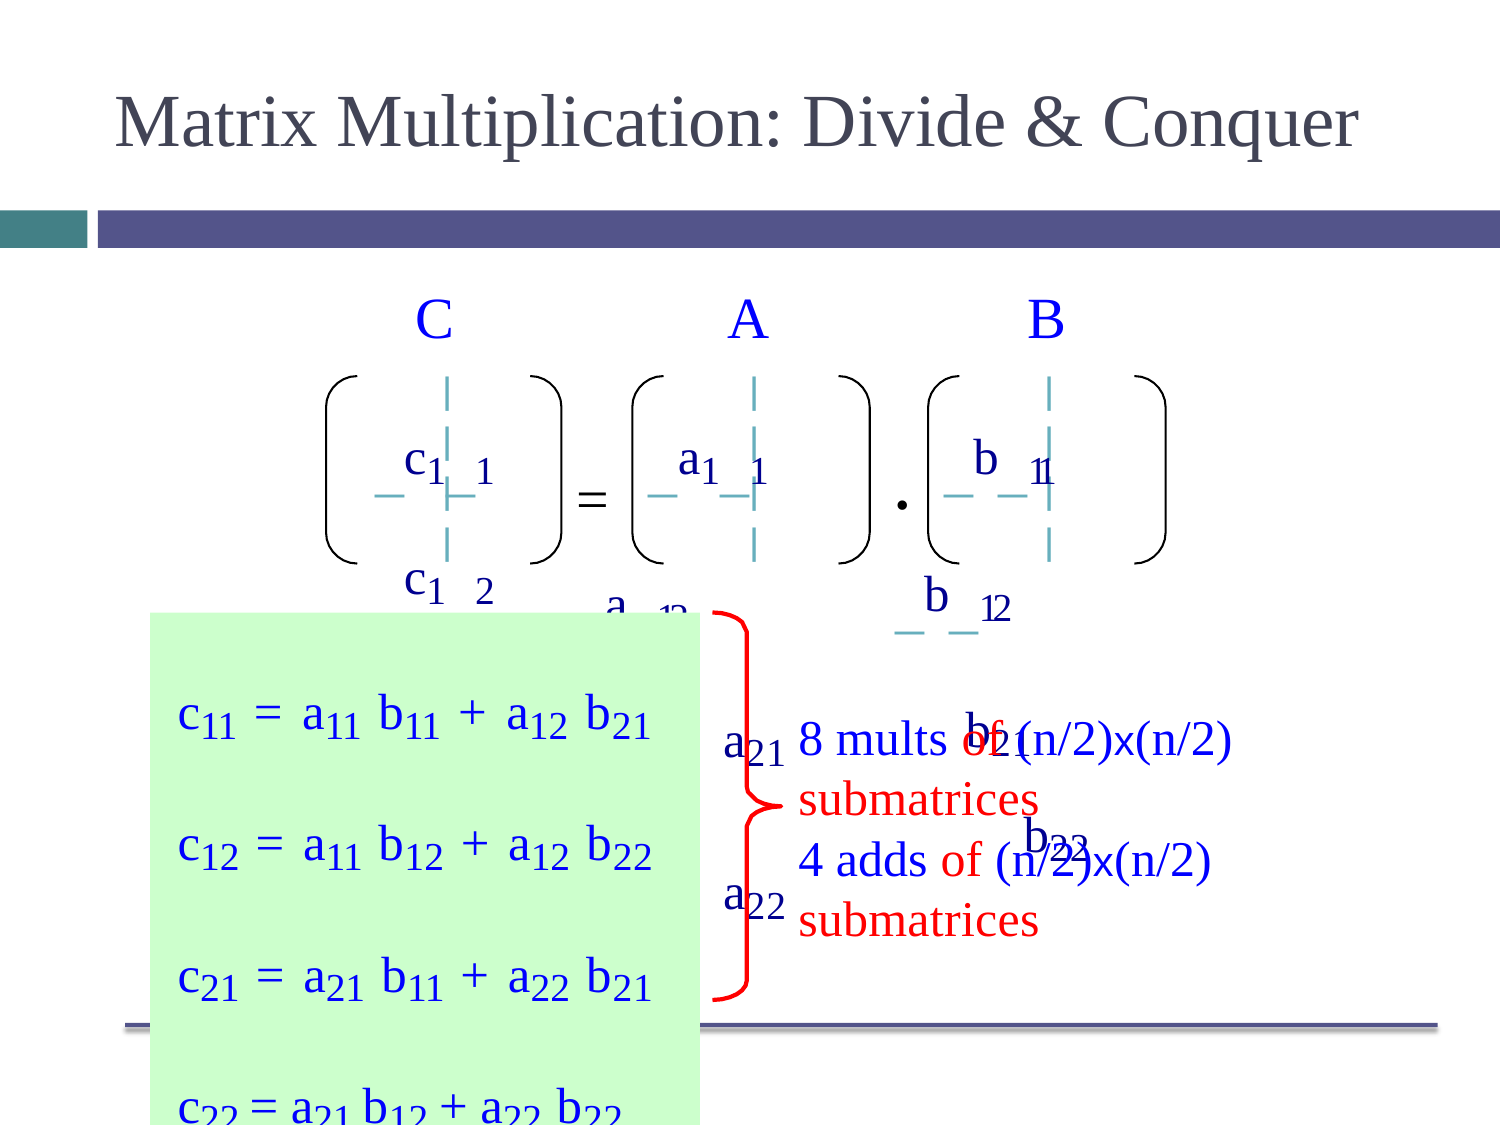

# Matrix Multiplication: Divide & Conquer
C
_c1_1 _c1_2
c21	c22
A
=	_a1_1 _a_12
a21	a22
B
.	_b_11    _b_12
b21	b22
_ _ _ _
_ _ _ _
_ _ _ _

c11 = a11 b11 + a12 b21  c12 = a11 b12 + a12 b22  c21 = a21 b11 + a22 b21  c22 = a21 b12 + a22 b22

8 mults of (n/2)x(n/2) submatrices
4 adds of (n/2)x(n/2) submatrices